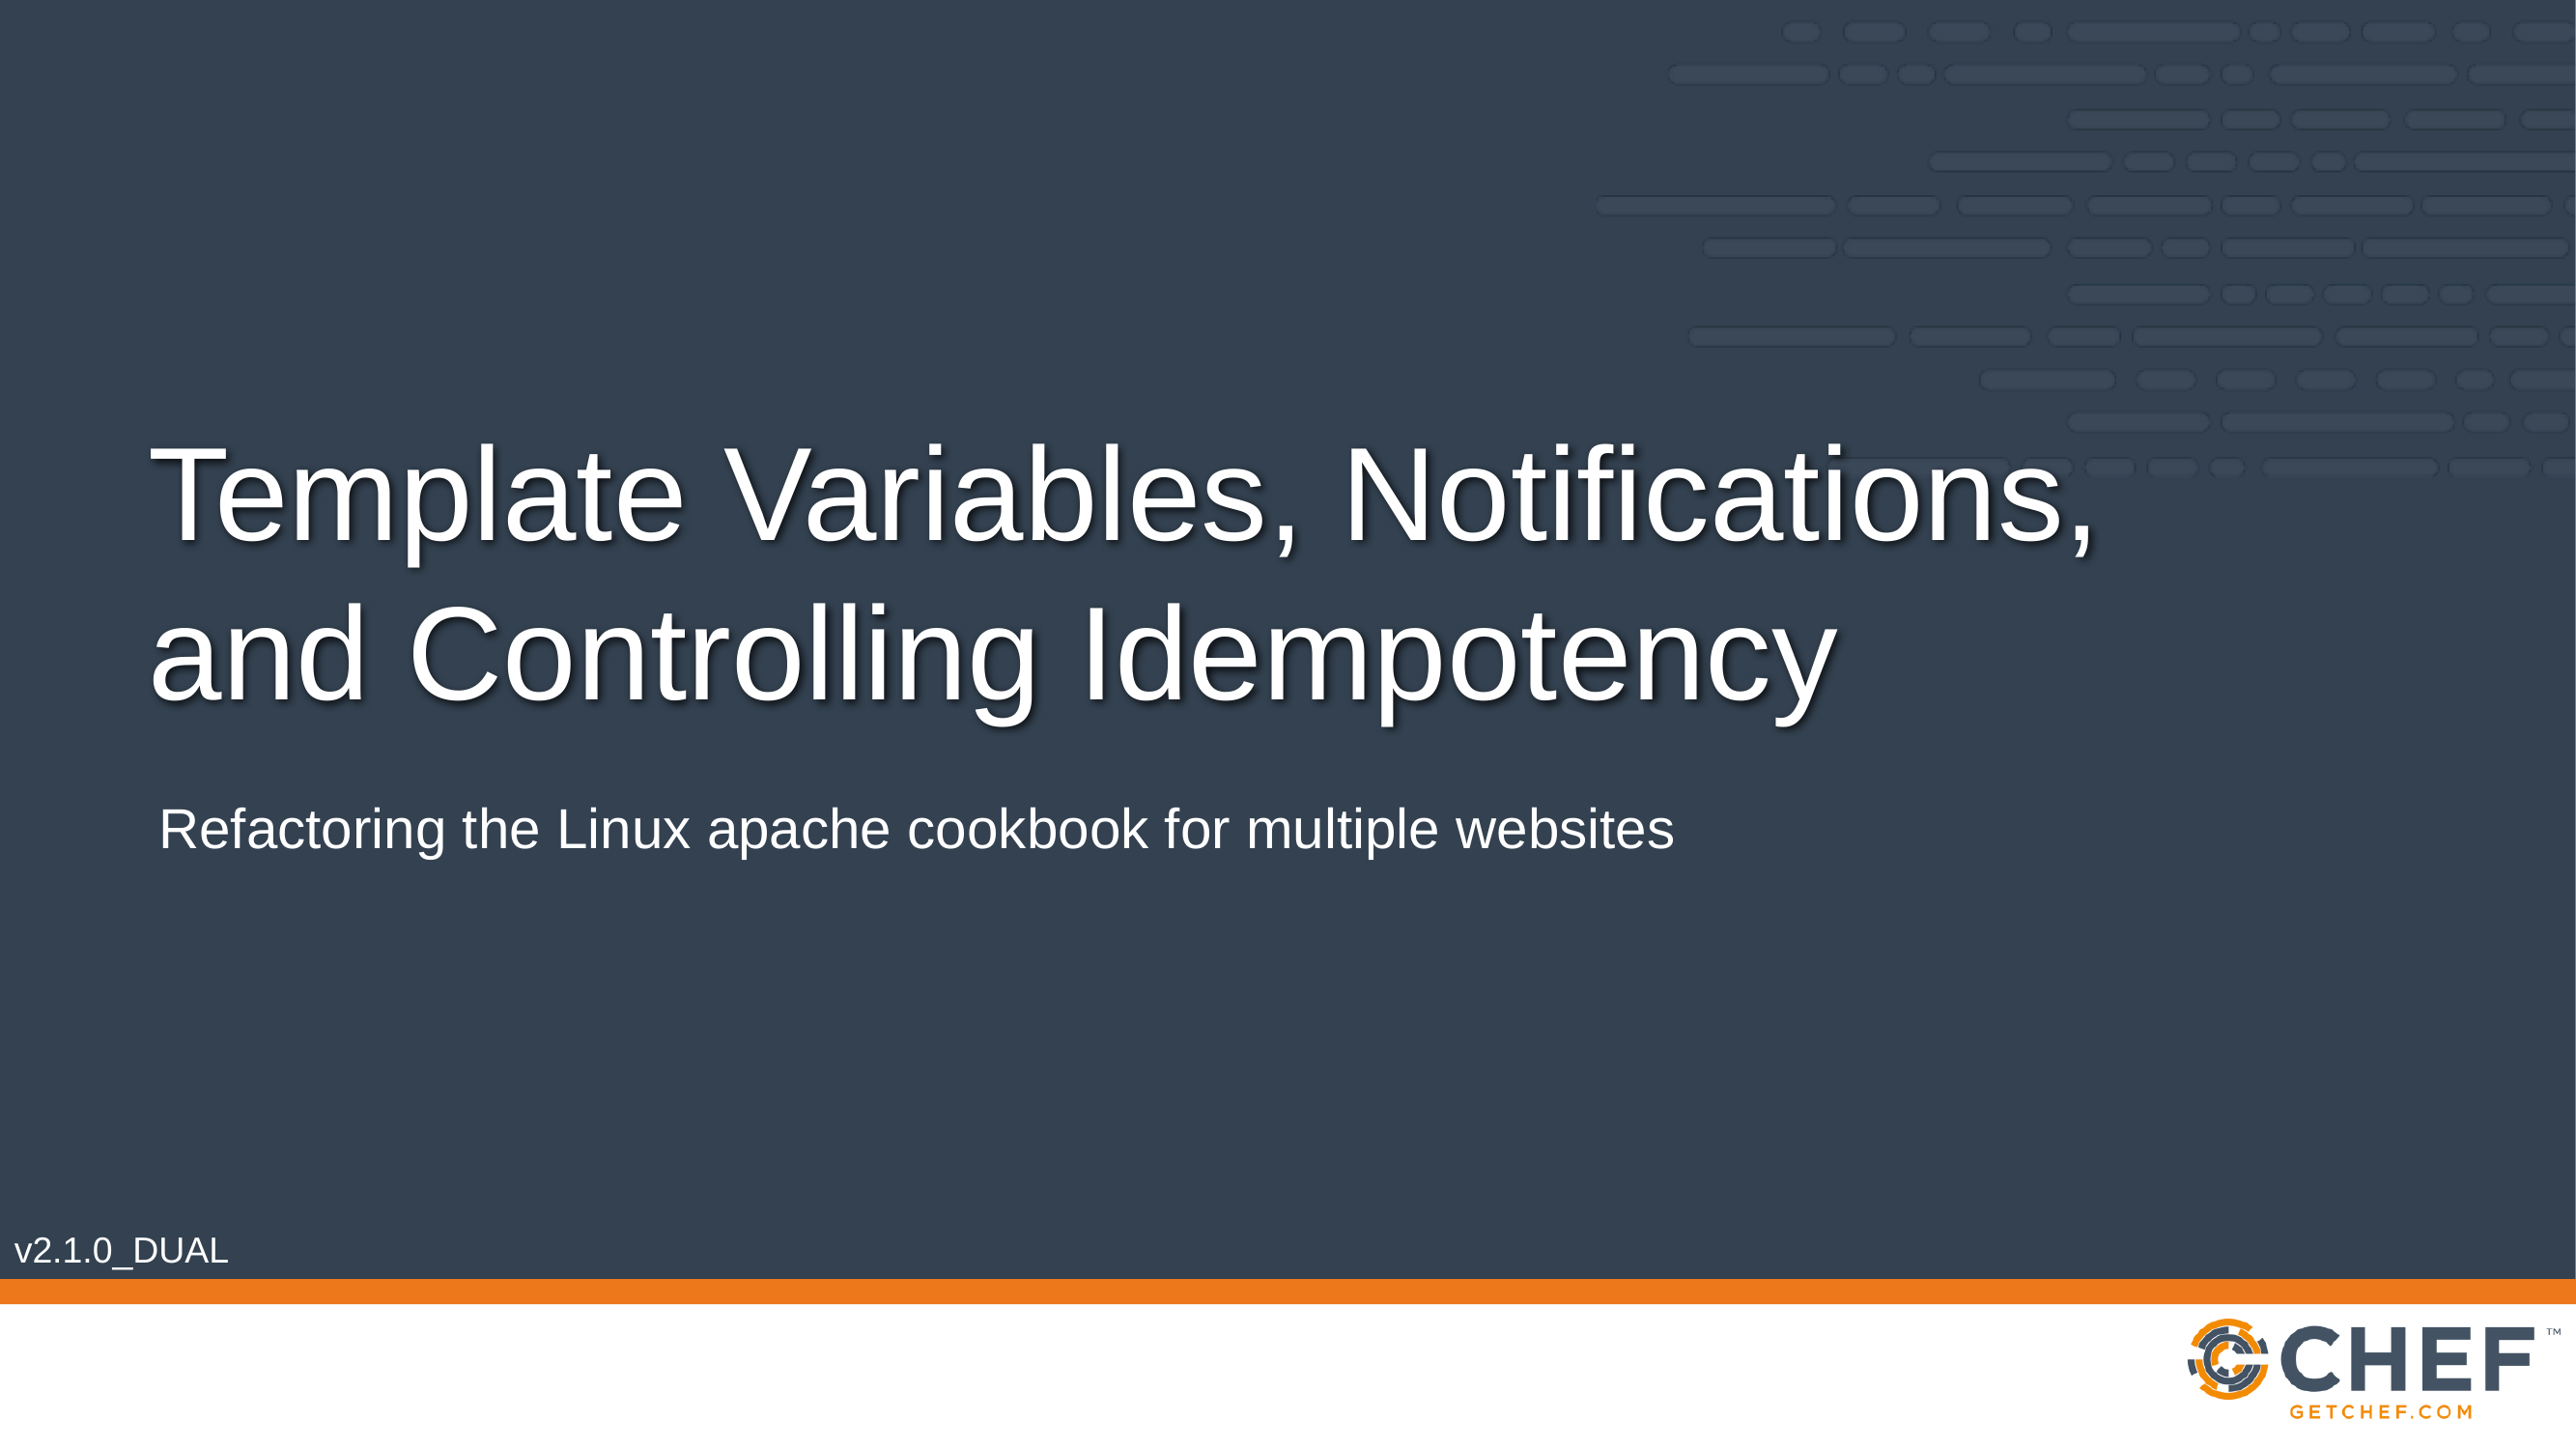

# Template Variables, Notifications, and Controlling Idempotency
Refactoring the Linux apache cookbook for multiple websites